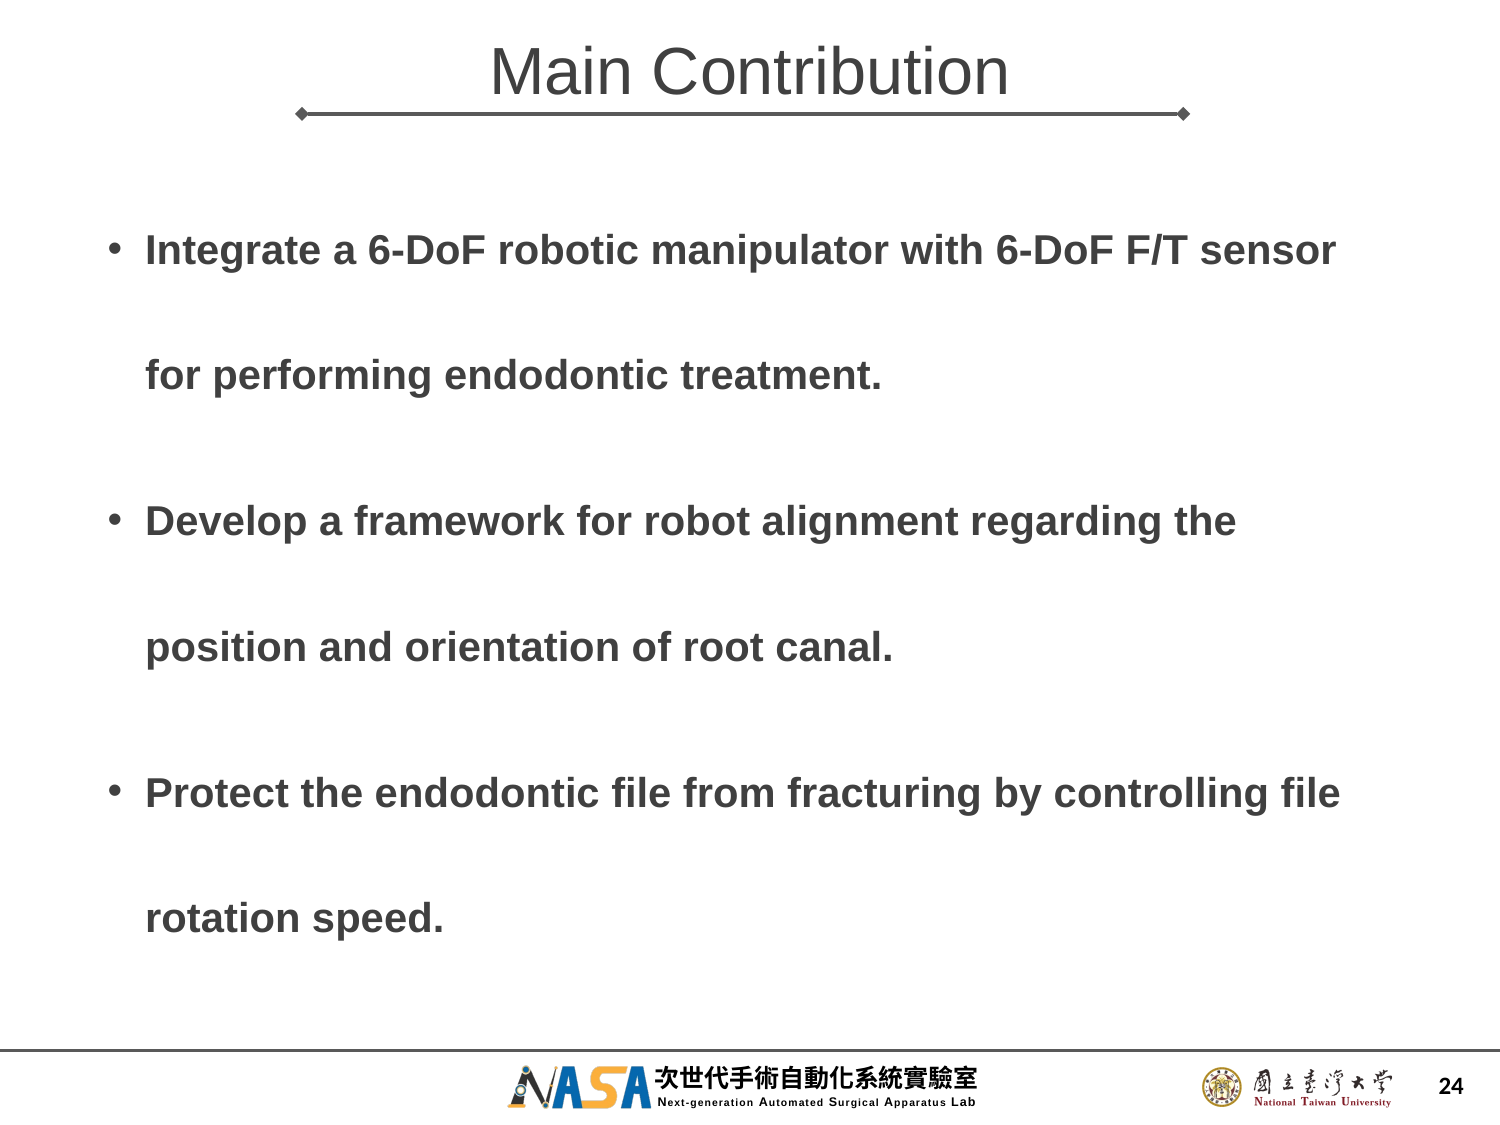

# Main Contribution
Integrate a 6-DoF robotic manipulator with 6-DoF F/T sensor for performing endodontic treatment.
Develop a framework for robot alignment regarding the position and orientation of root canal.
Protect the endodontic file from fracturing by controlling file rotation speed.
24